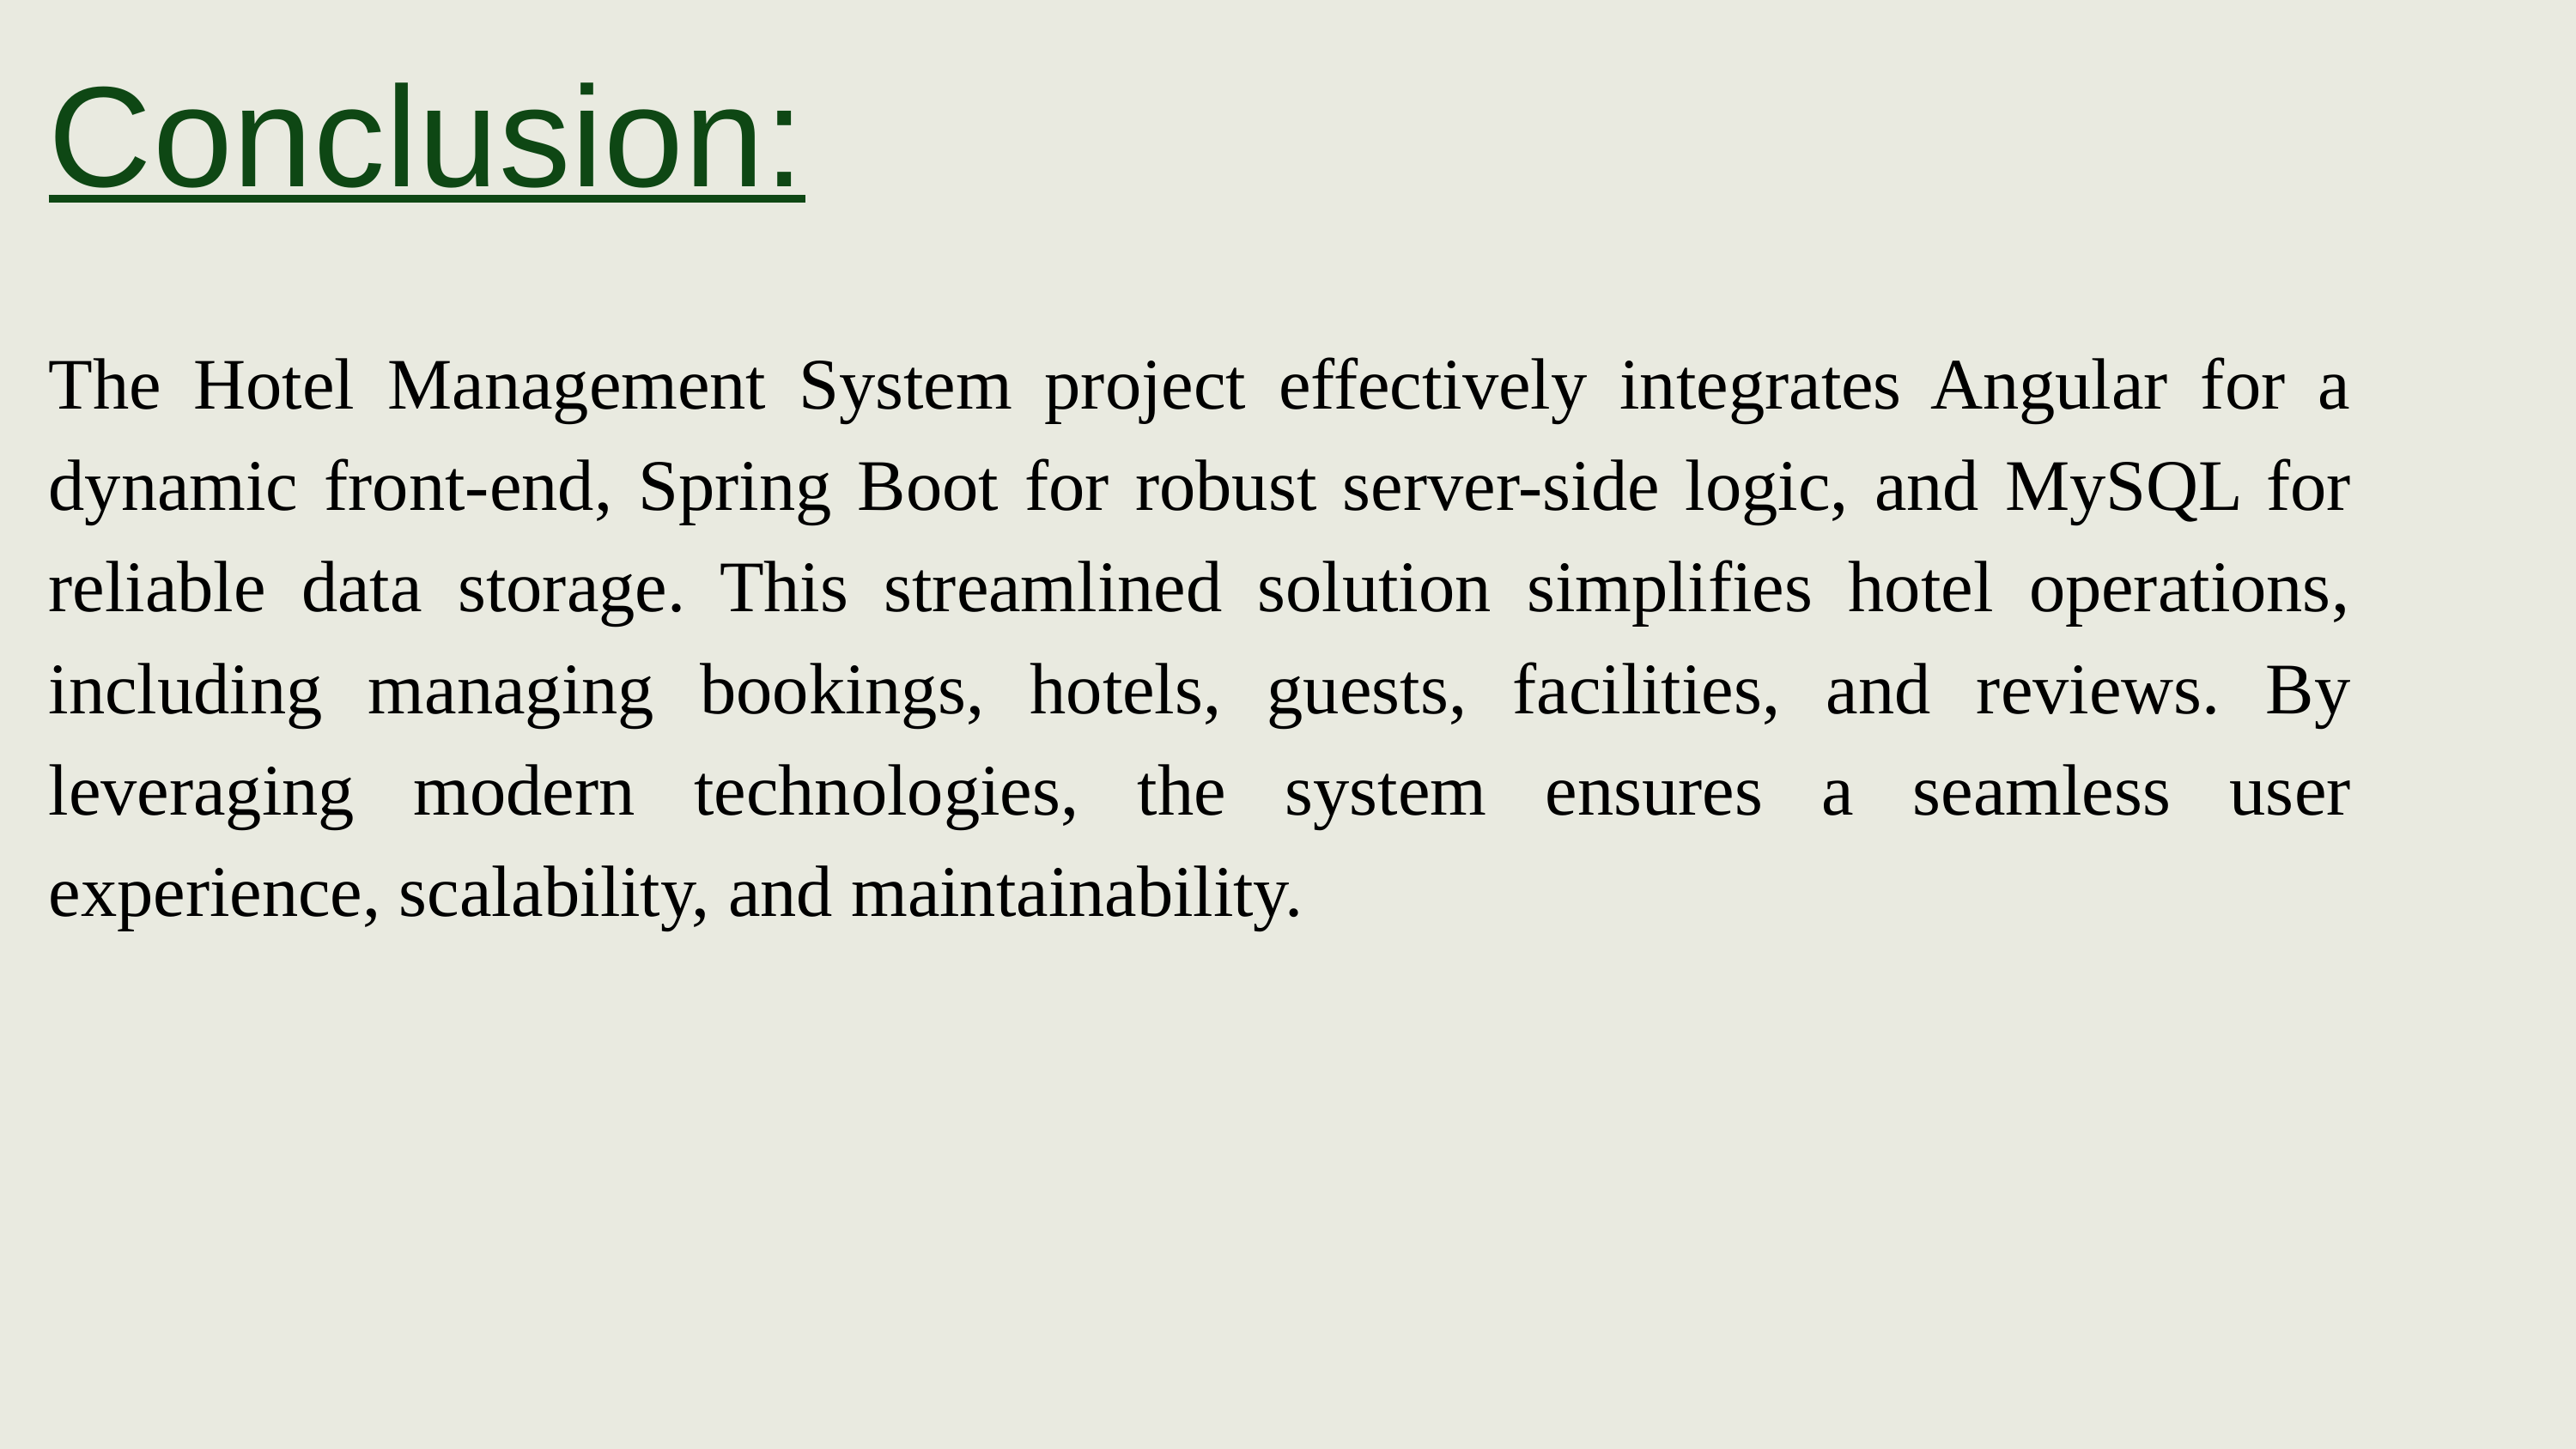

Conclusion:
The Hotel Management System project effectively integrates Angular for a dynamic front-end, Spring Boot for robust server-side logic, and MySQL for reliable data storage. This streamlined solution simplifies hotel operations, including managing bookings, hotels, guests, facilities, and reviews. By leveraging modern technologies, the system ensures a seamless user experience, scalability, and maintainability.